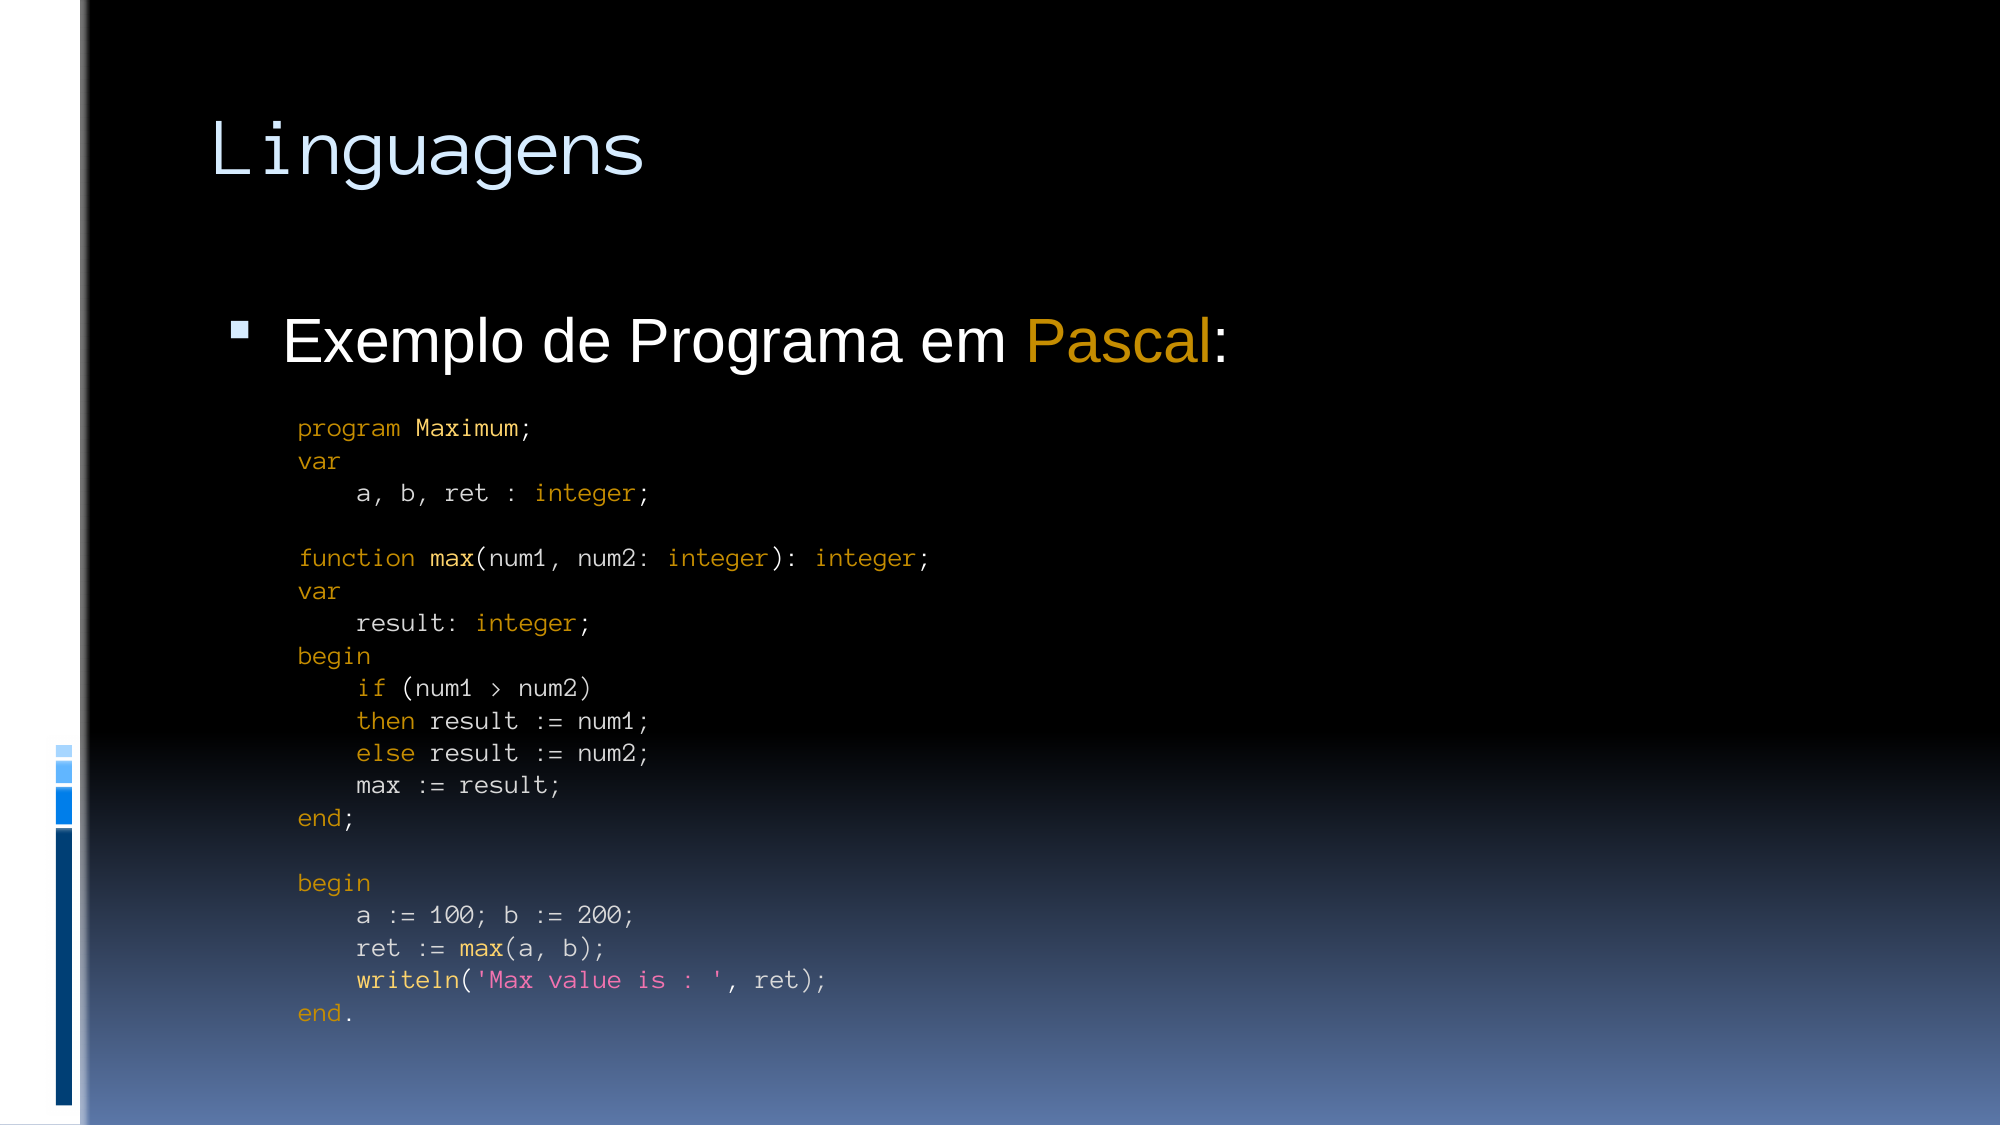

# Linguagens
Exemplo de Programa em Pascal:
program Maximum;
var
    a, b, ret : integer;

function max(num1, num2: integer): integer;
var
    result: integer;
begin
    if (num1 > num2)
    then result := num1;
    else result := num2;
    max := result;
end;

begin
    a := 100; b := 200;
    ret := max(a, b);
    writeln('Max value is : ', ret);
end.